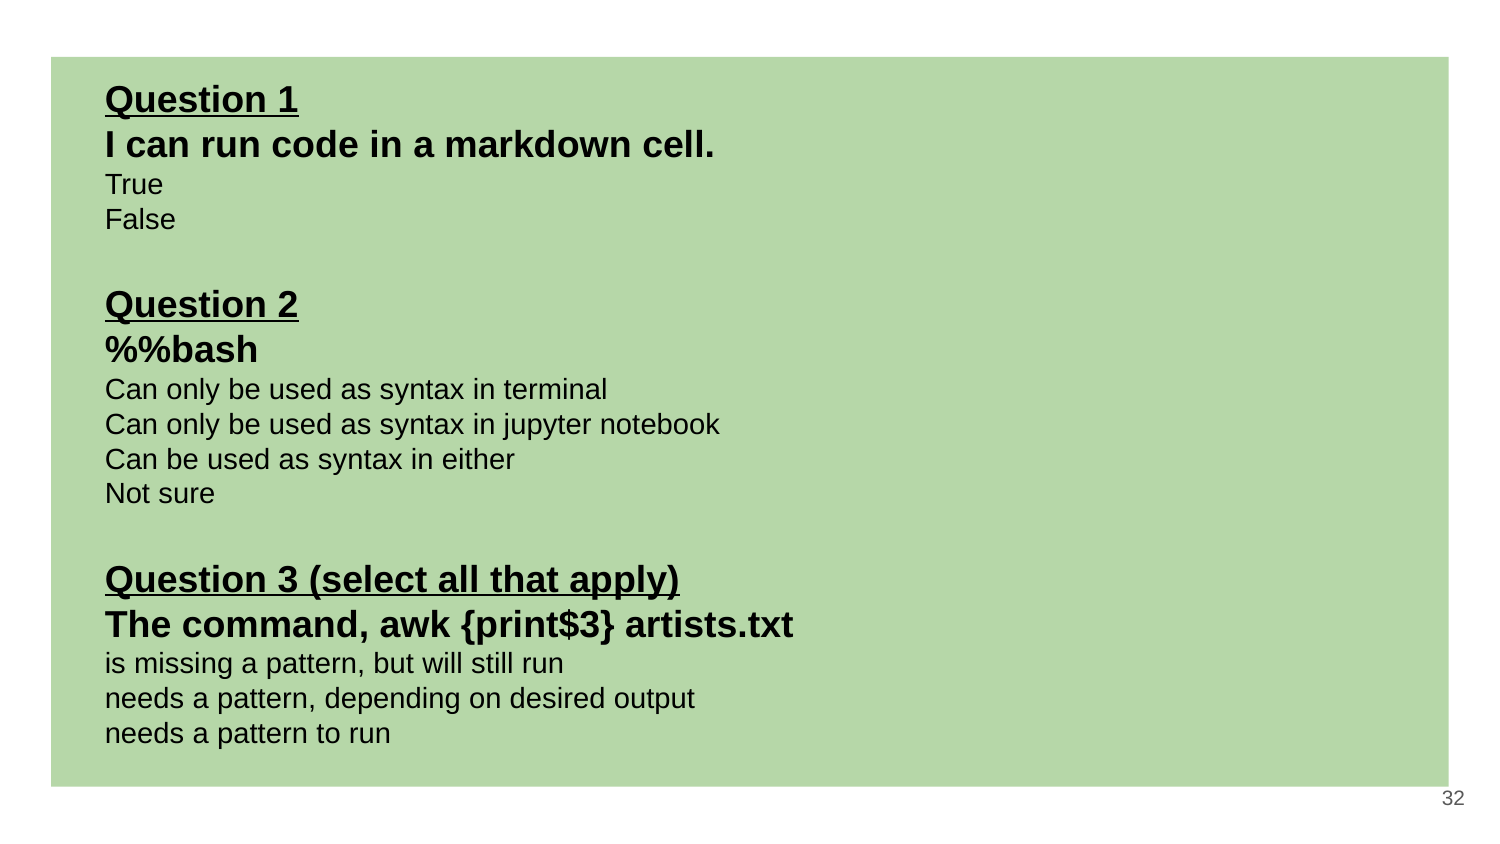

# Question 1
I can run code in a markdown cell.
True
False

Question 2
%%bash
Can only be used as syntax in terminal
Can only be used as syntax in jupyter notebook
Can be used as syntax in either
Not sure
Question 3 (select all that apply)
The command, awk {print$3} artists.txt
is missing a pattern, but will still run
needs a pattern, depending on desired output
needs a pattern to run
32